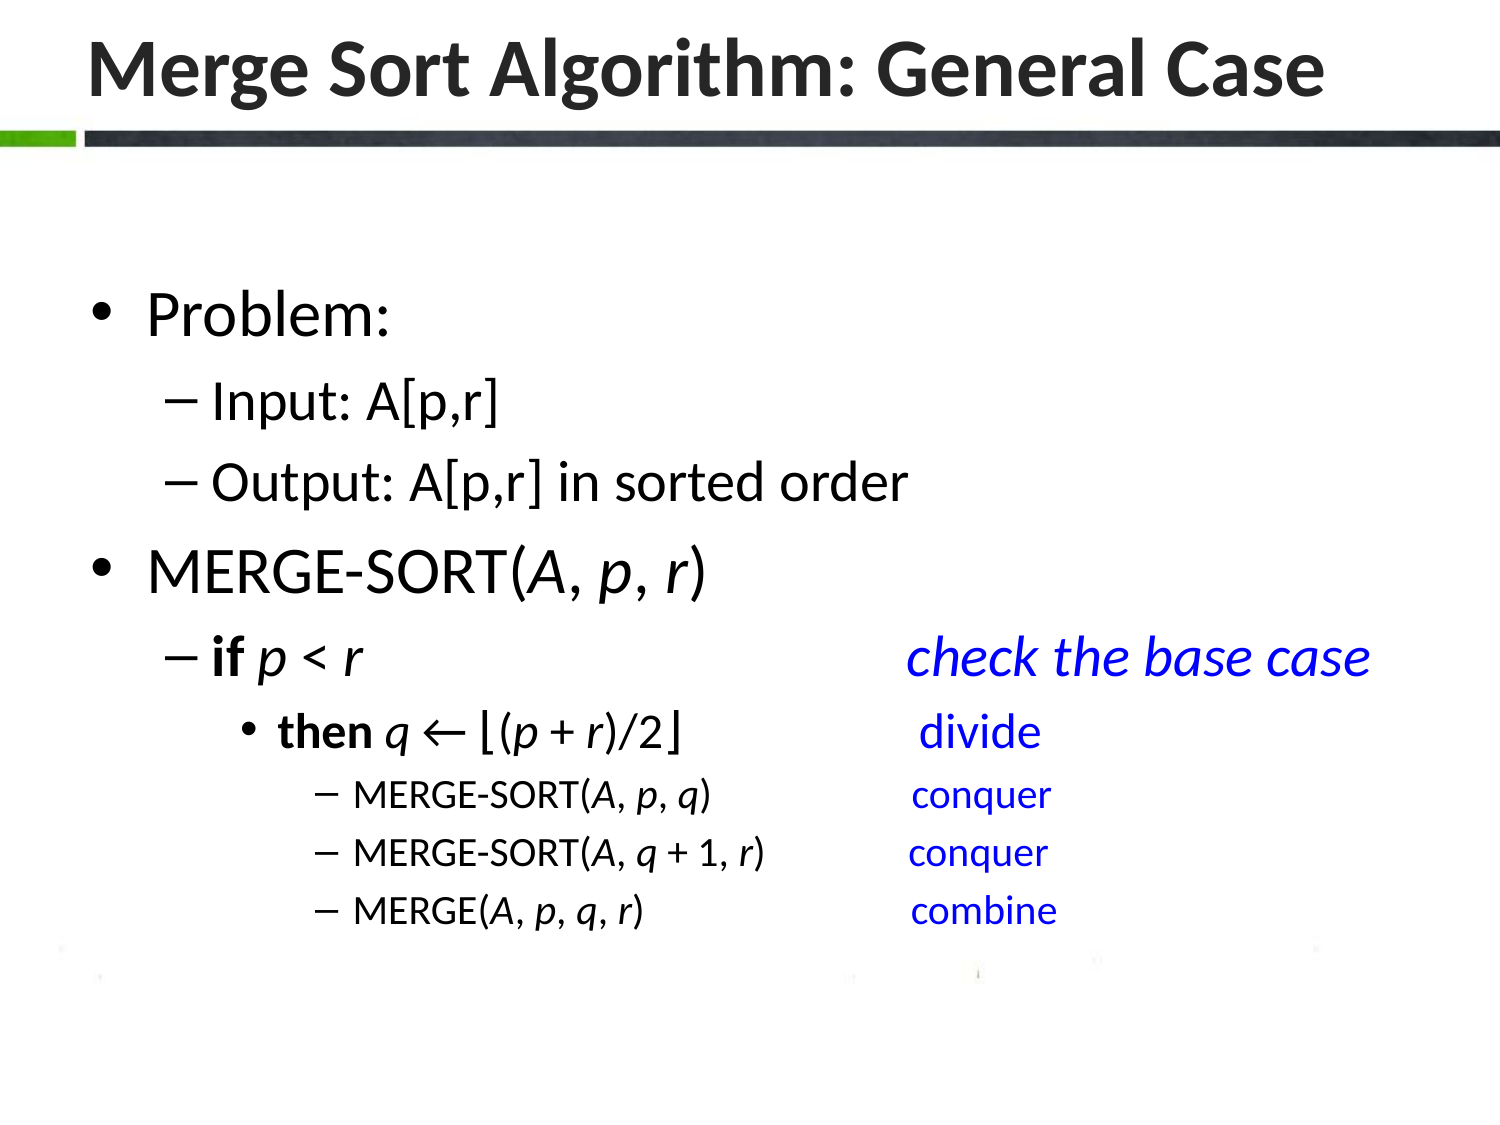

Problem:
Input: A[p,r]
Output: A[p,r] in sorted order
MERGE-SORT(A, p, r)
if p < r                                         check the base case
then q ← ⌊(p + r)/2⌋                     divide
MERGE-SORT(A, p, q)                     conquer
MERGE-SORT(A, q + 1, r)               conquer
MERGE(A, p, q, r)                            combine
Merge Sort Algorithm: General Case